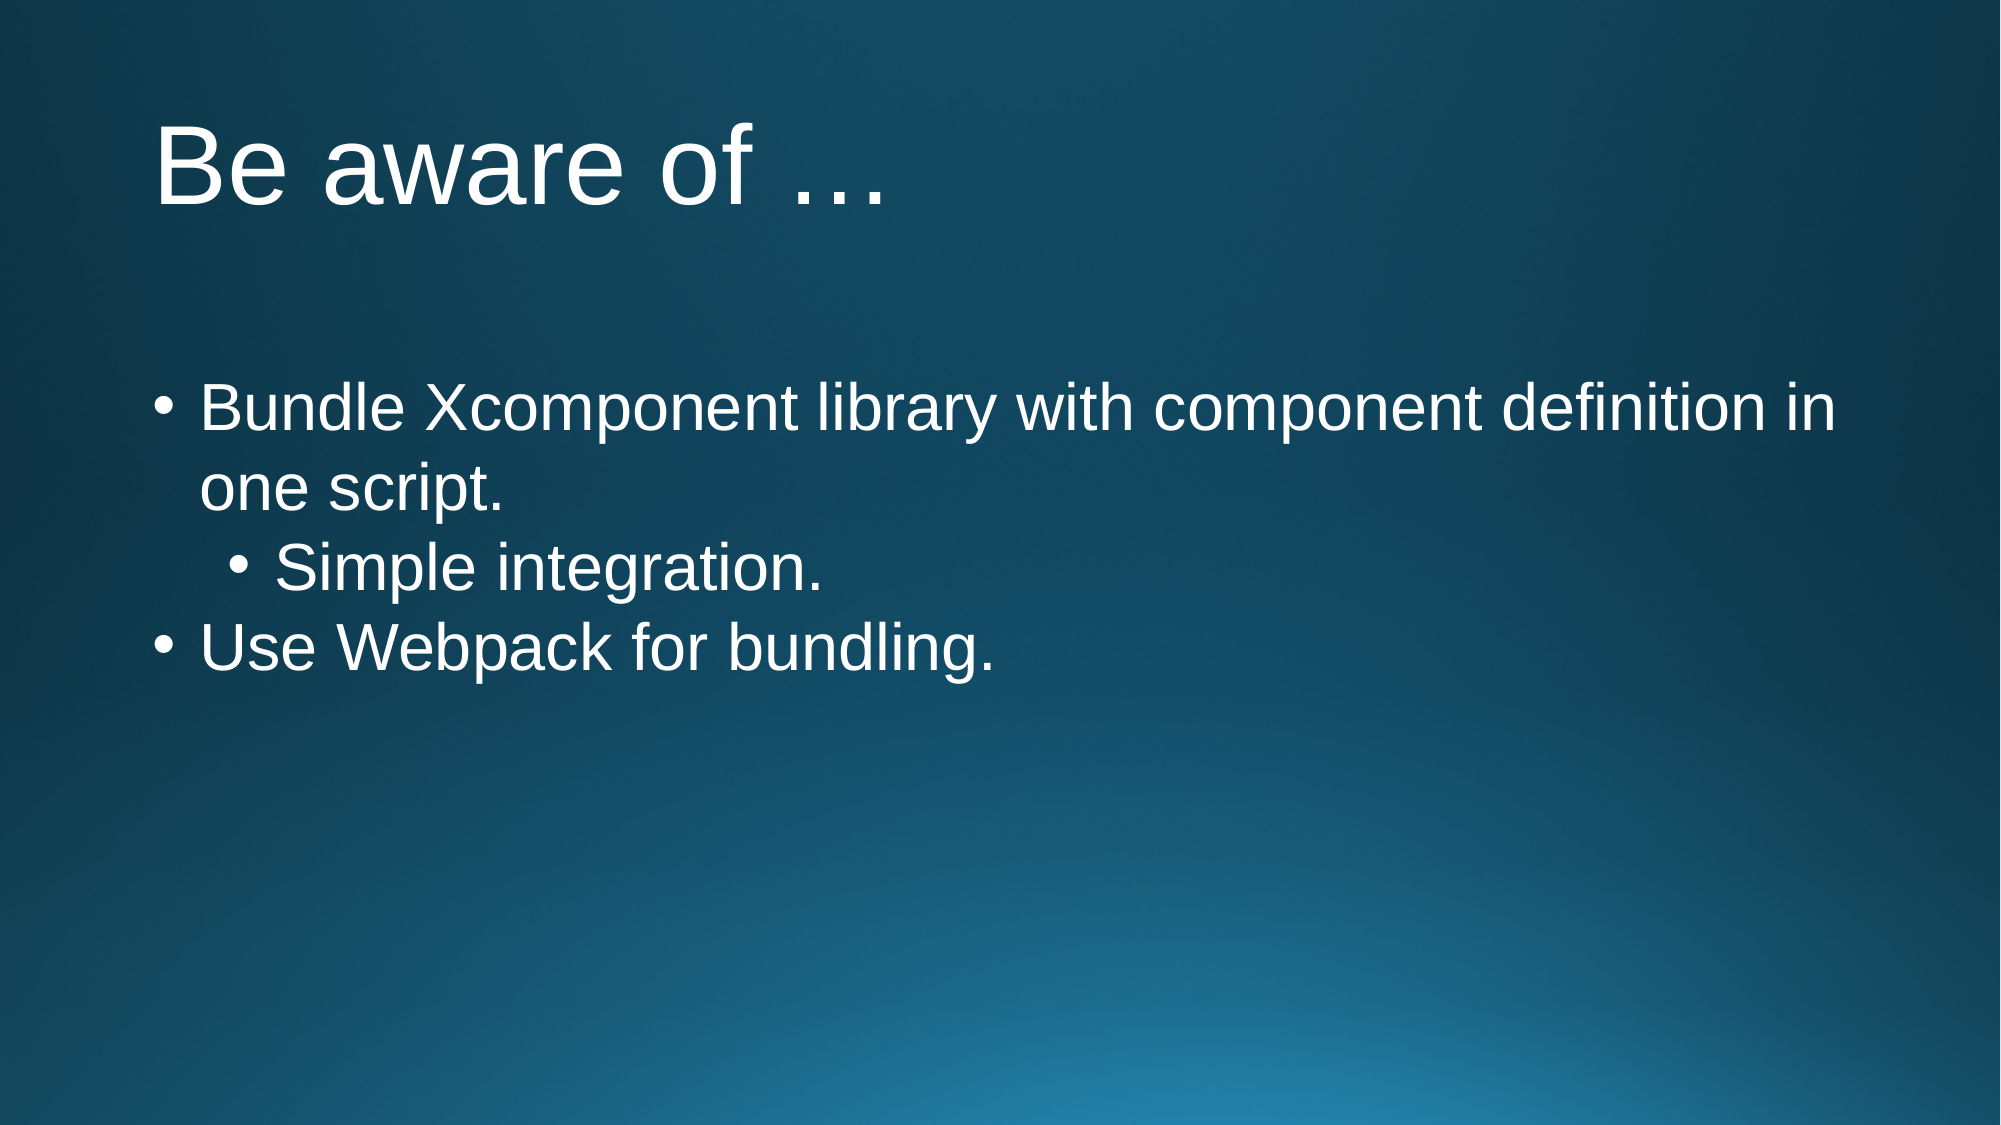

# Be aware of …
Bundle Xcomponent library with component definition in one script.
Simple integration.
Use Webpack for bundling.